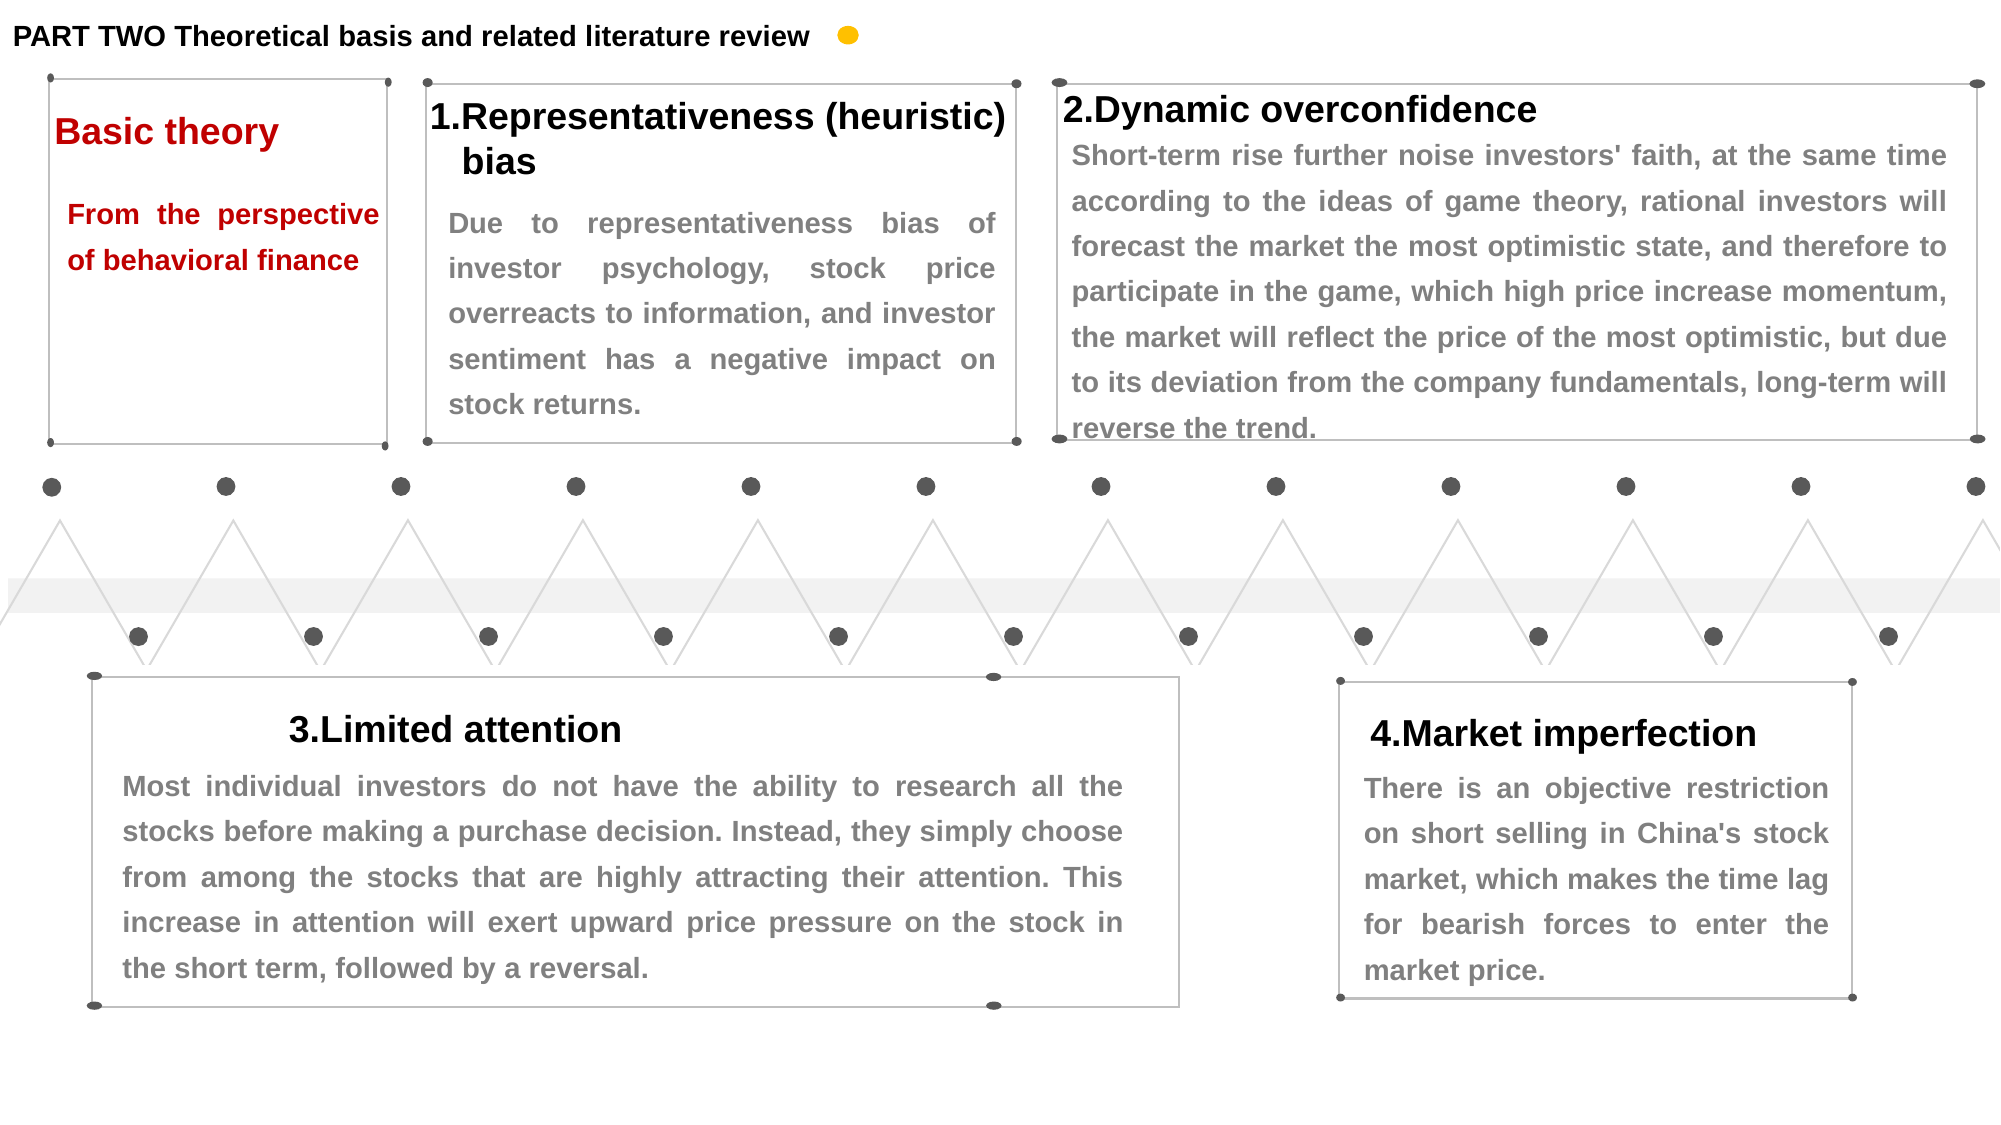

PART TWO Theoretical basis and related literature review

1.Representativeness (heuristic)
   bias
Due to representativeness bias of investor psychology, stock price overreacts to information, and investor sentiment has a negative impact on stock returns.
2.Dynamic overconfidence

Basic theory
Short-term rise further noise investors' faith, at the same time according to the ideas of game theory, rational investors will forecast the market the most optimistic state, and therefore to participate in the game, which high price increase momentum, the market will reflect the price of the most optimistic, but due to its deviation from the company fundamentals, long-term will reverse the trend.
From the perspective of behavioral finance

3.Limited attention
Most individual investors do not have the ability to research all the stocks before making a purchase decision. Instead, they simply choose from among the stocks that are highly attracting their attention. This increase in attention will exert upward price pressure on the stock in the short term, followed by a reversal.

4.Market imperfection
There is an objective restriction on short selling in China's stock market, which makes the time lag for bearish forces to enter the market price.